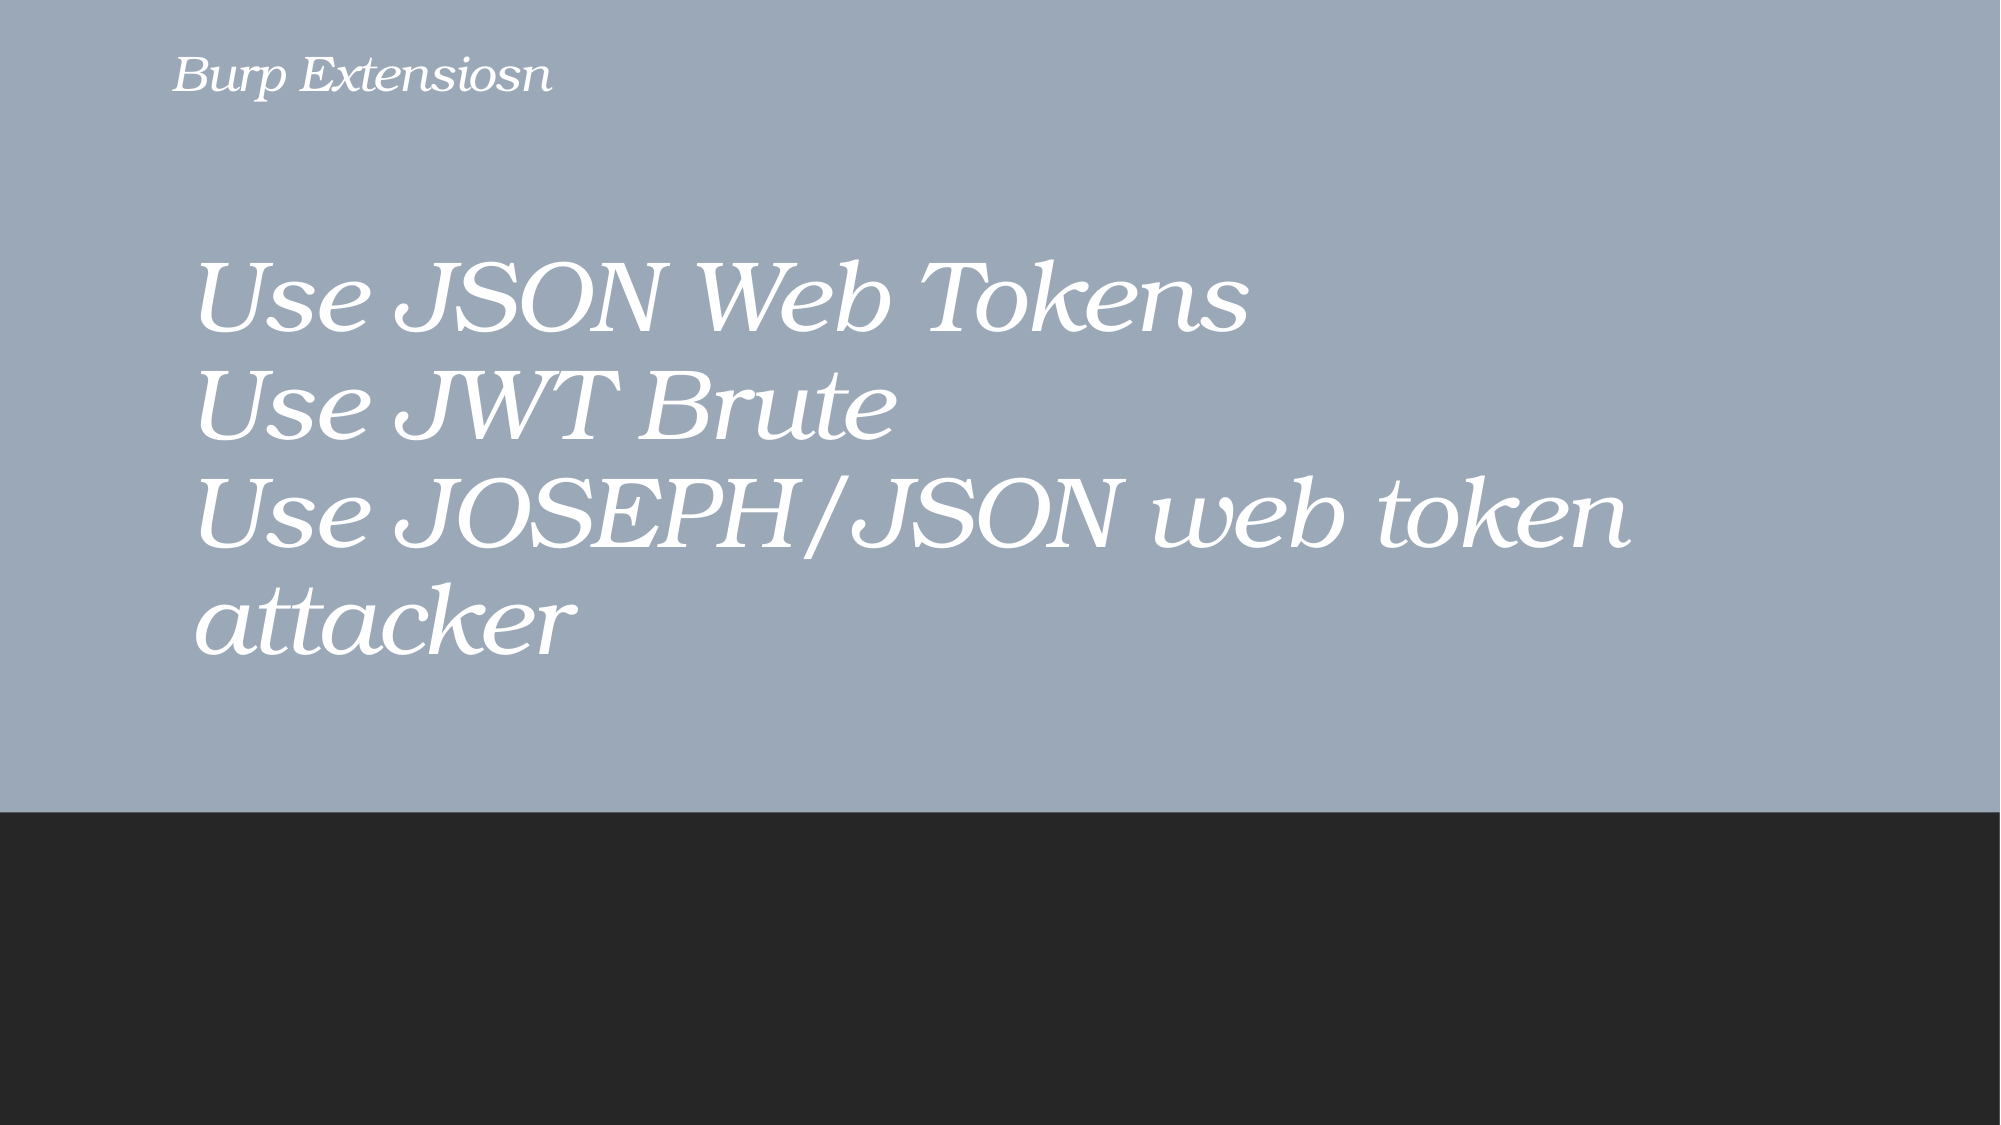

# Burp Extensiosn
Use JSON Web Tokens
Use JWT Brute
Use JOSEPH/JSON web token attacker